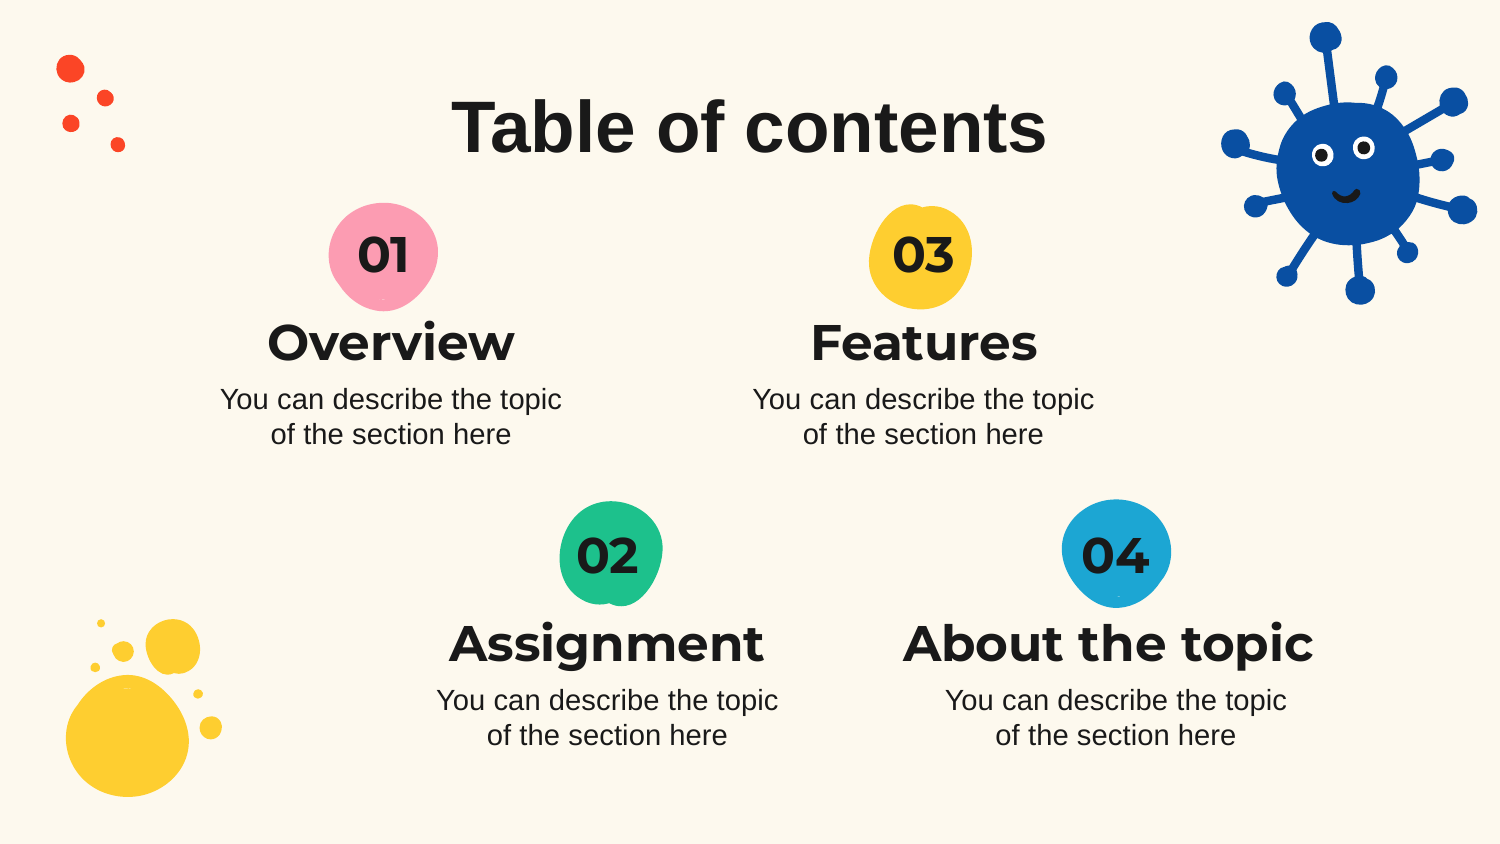

Table of contents

01
03
# Overview
Features
You can describe the topic of the section here
You can describe the topic of the section here

02
04
Assignment
About the topic
You can describe the topic of the section here
You can describe the topic of the section here